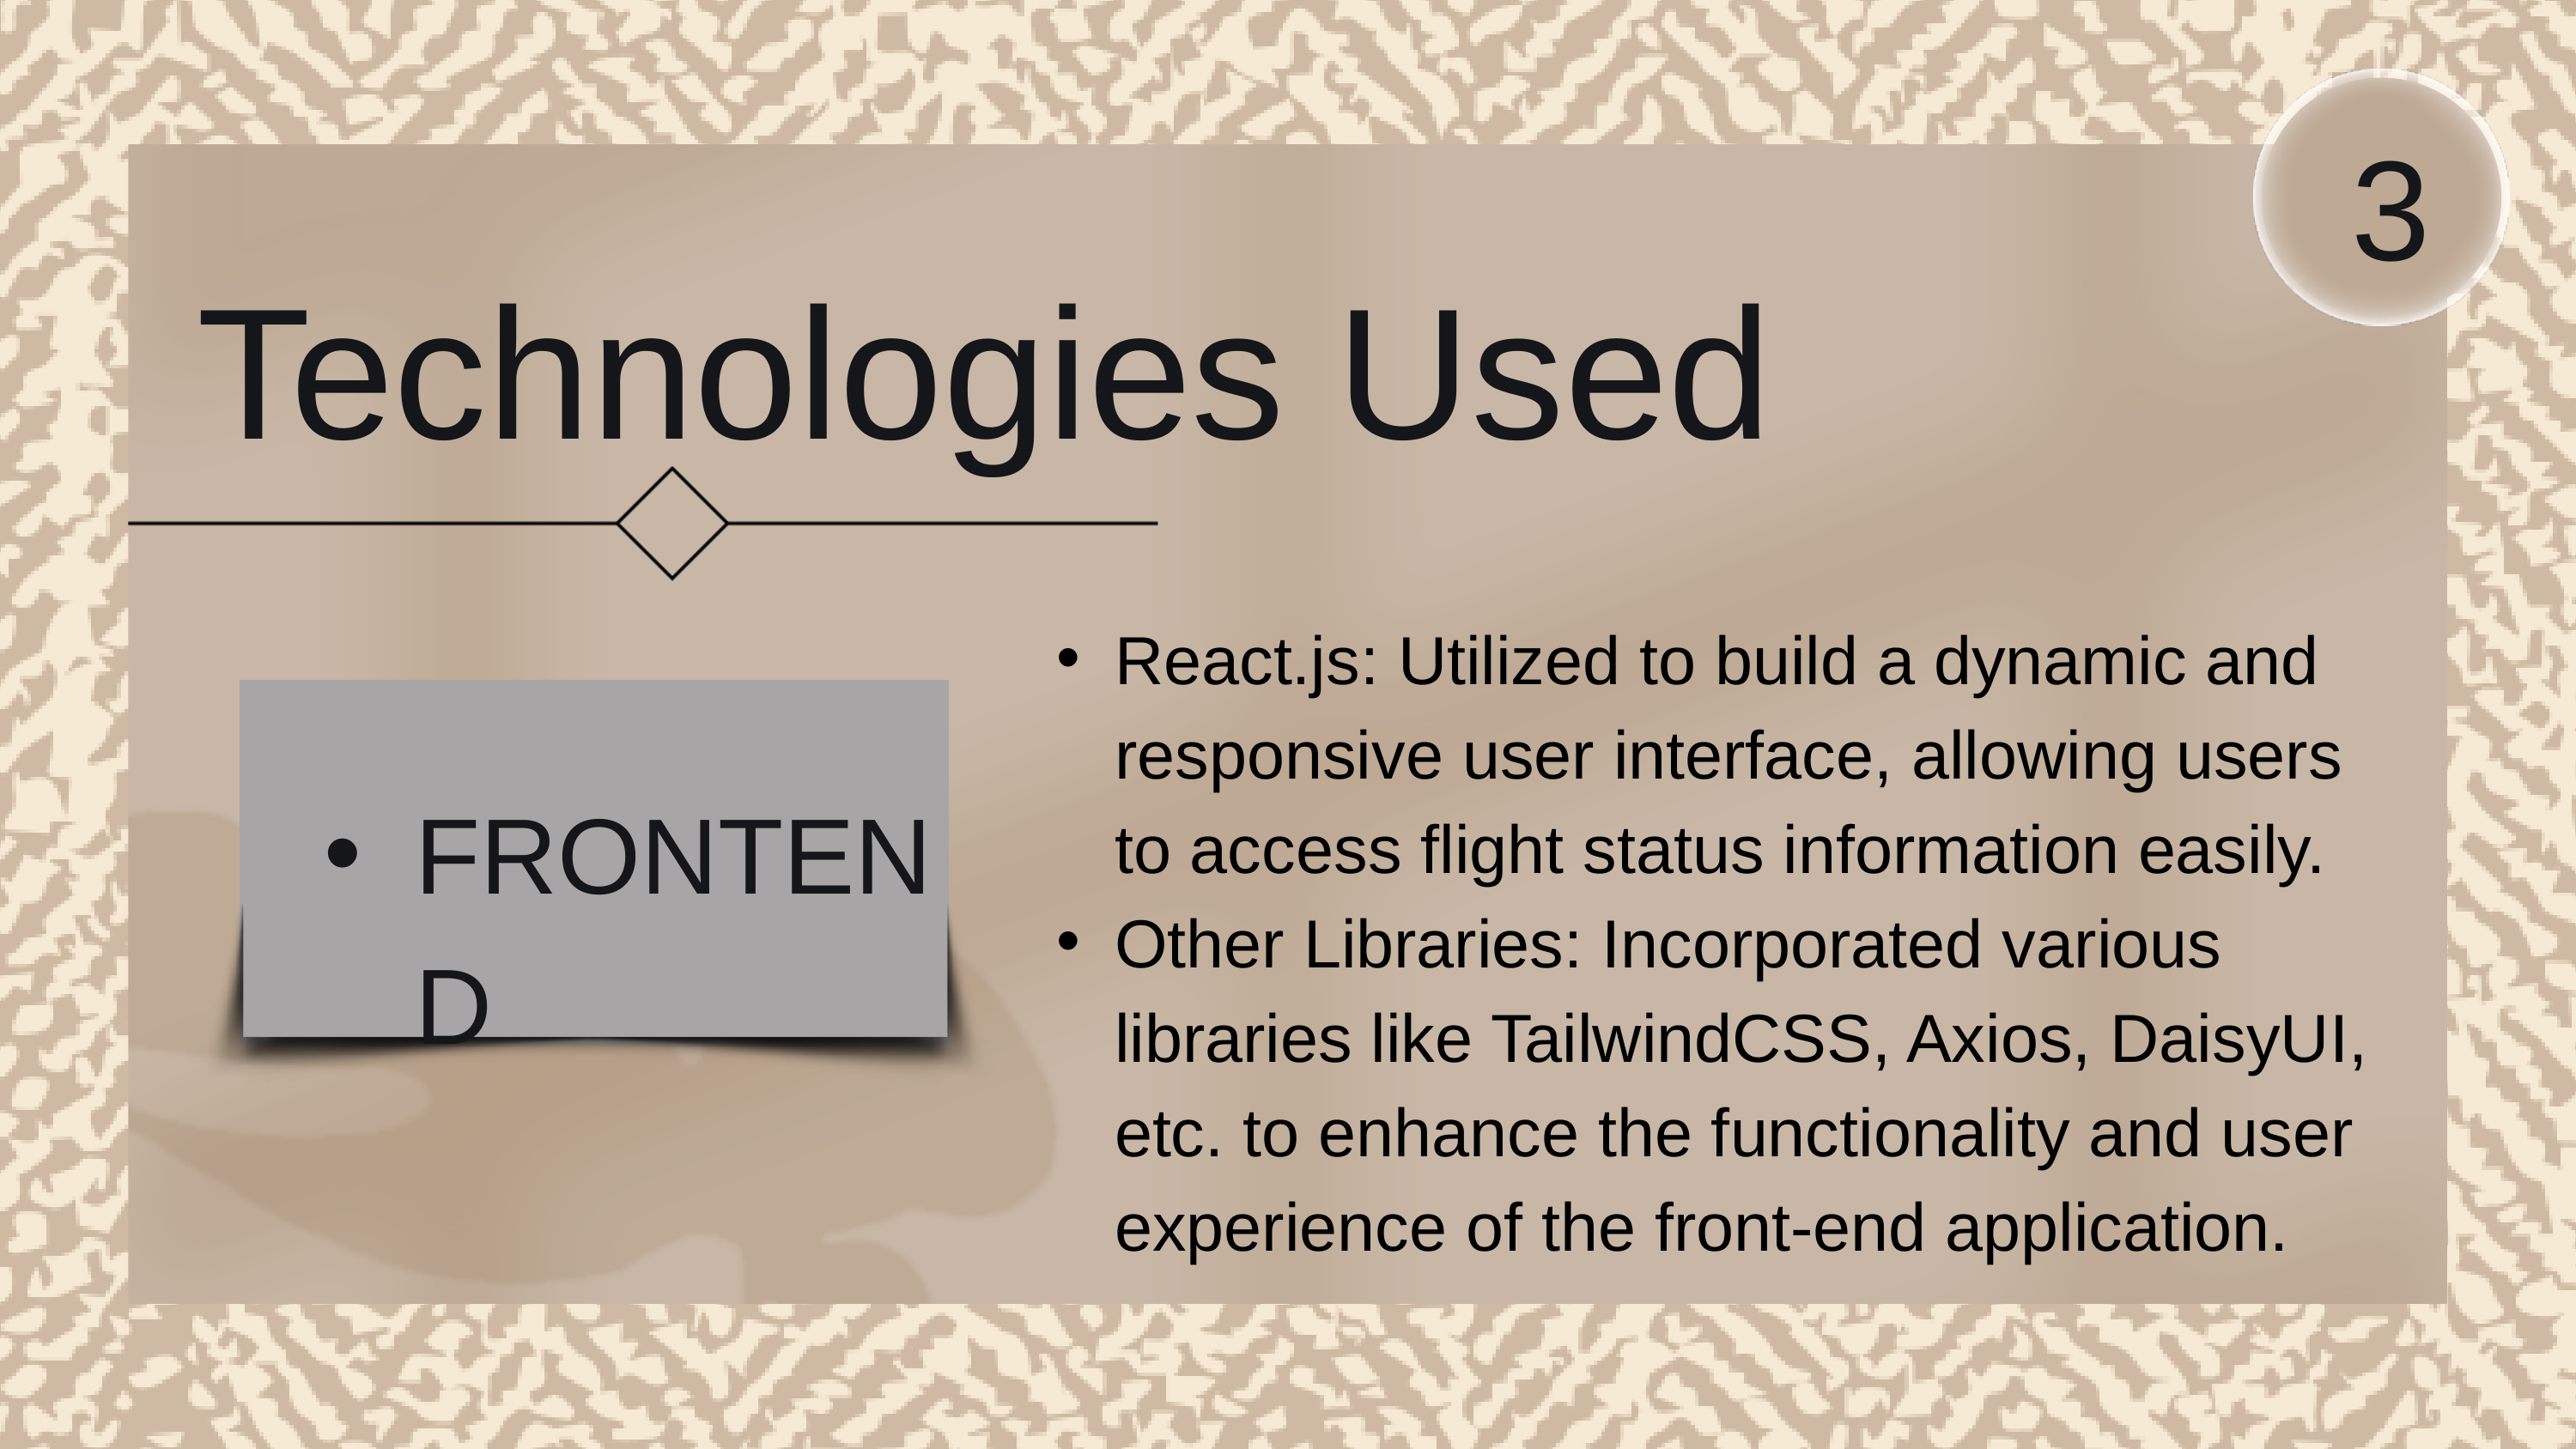

3

Technologies Used

React.js: Utilized to build a dynamic and responsive user interface, allowing users to access flight status information easily.
Other Libraries: Incorporated various libraries like TailwindCSS, Axios, DaisyUI, etc. to enhance the functionality and user experience of the front-end application.

FRONTEND